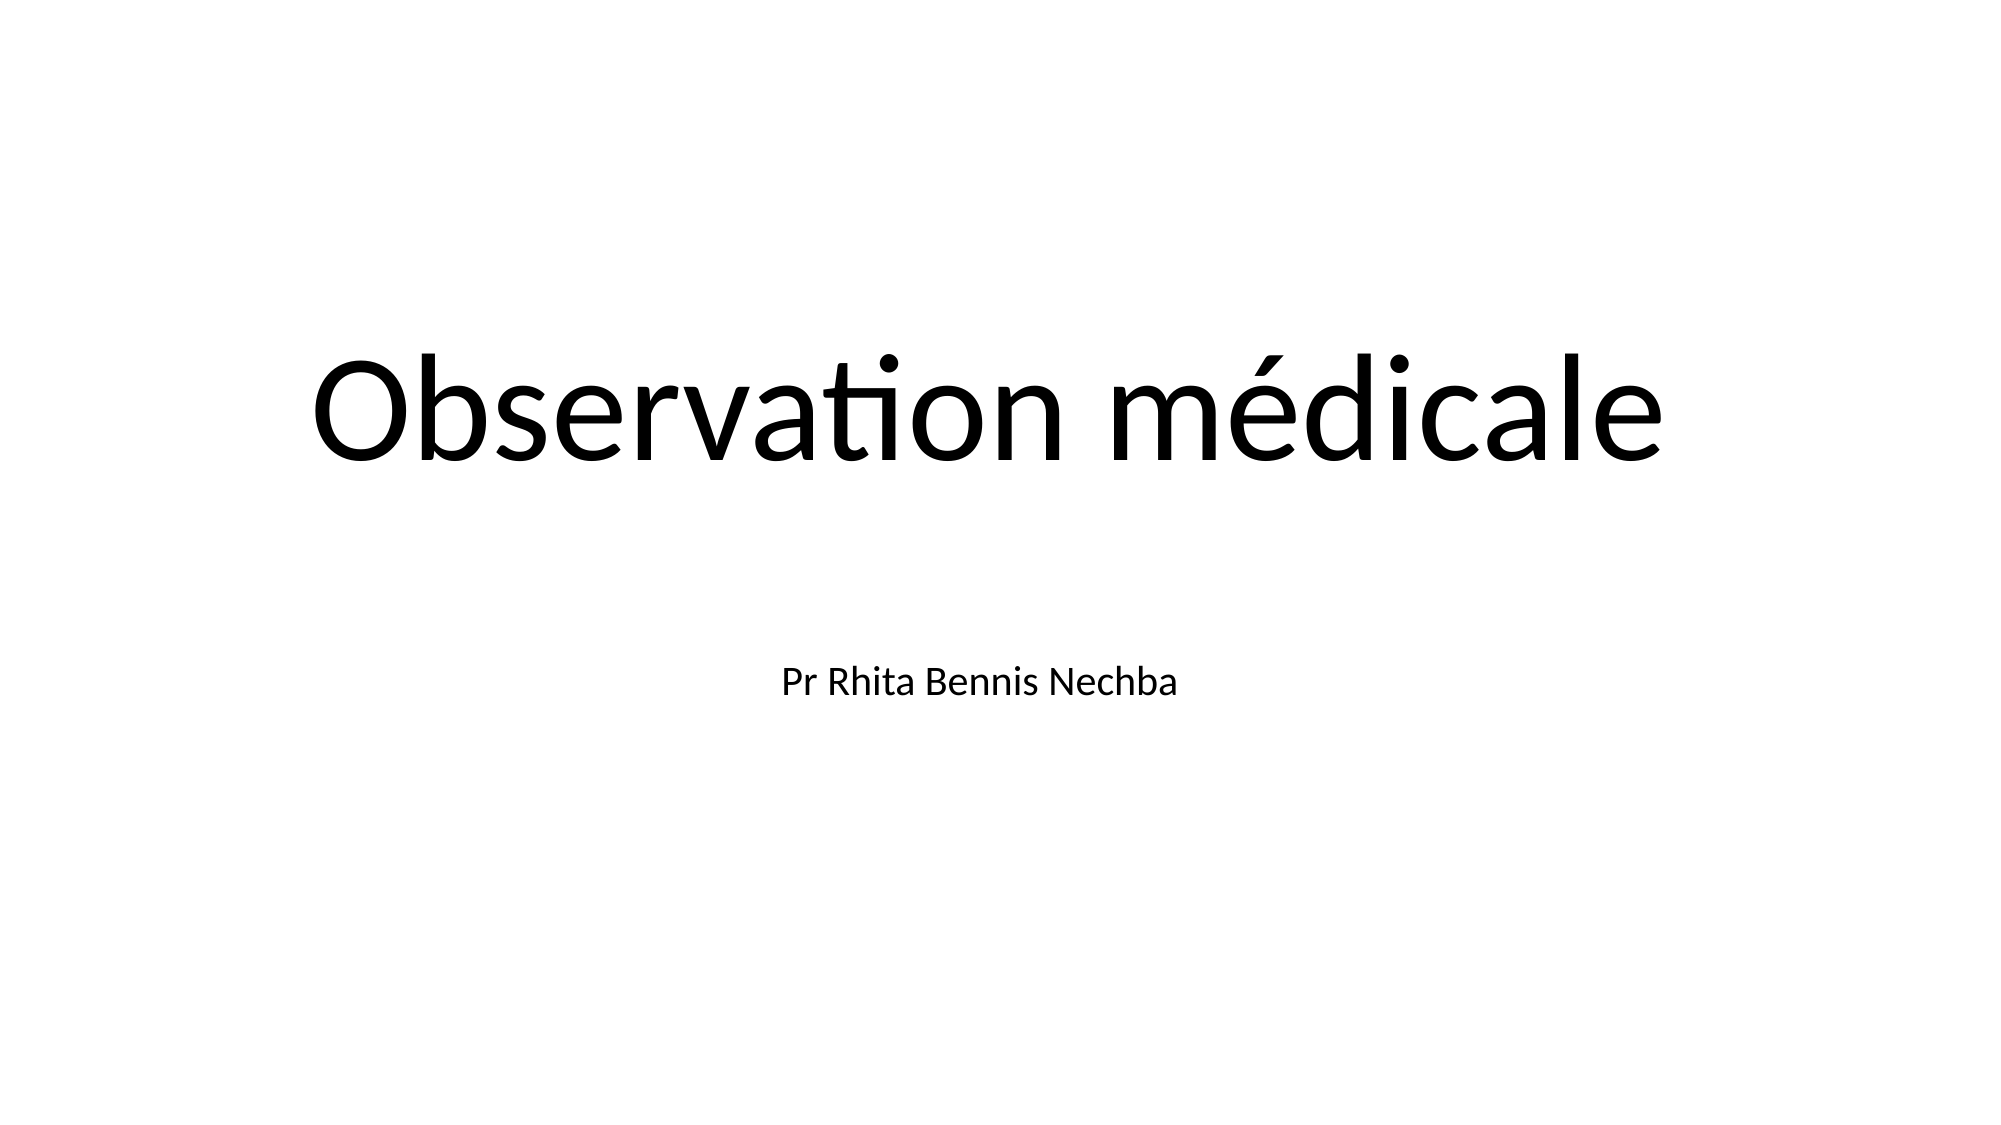

# Observation médicale Pr Rhita Bennis Nechba